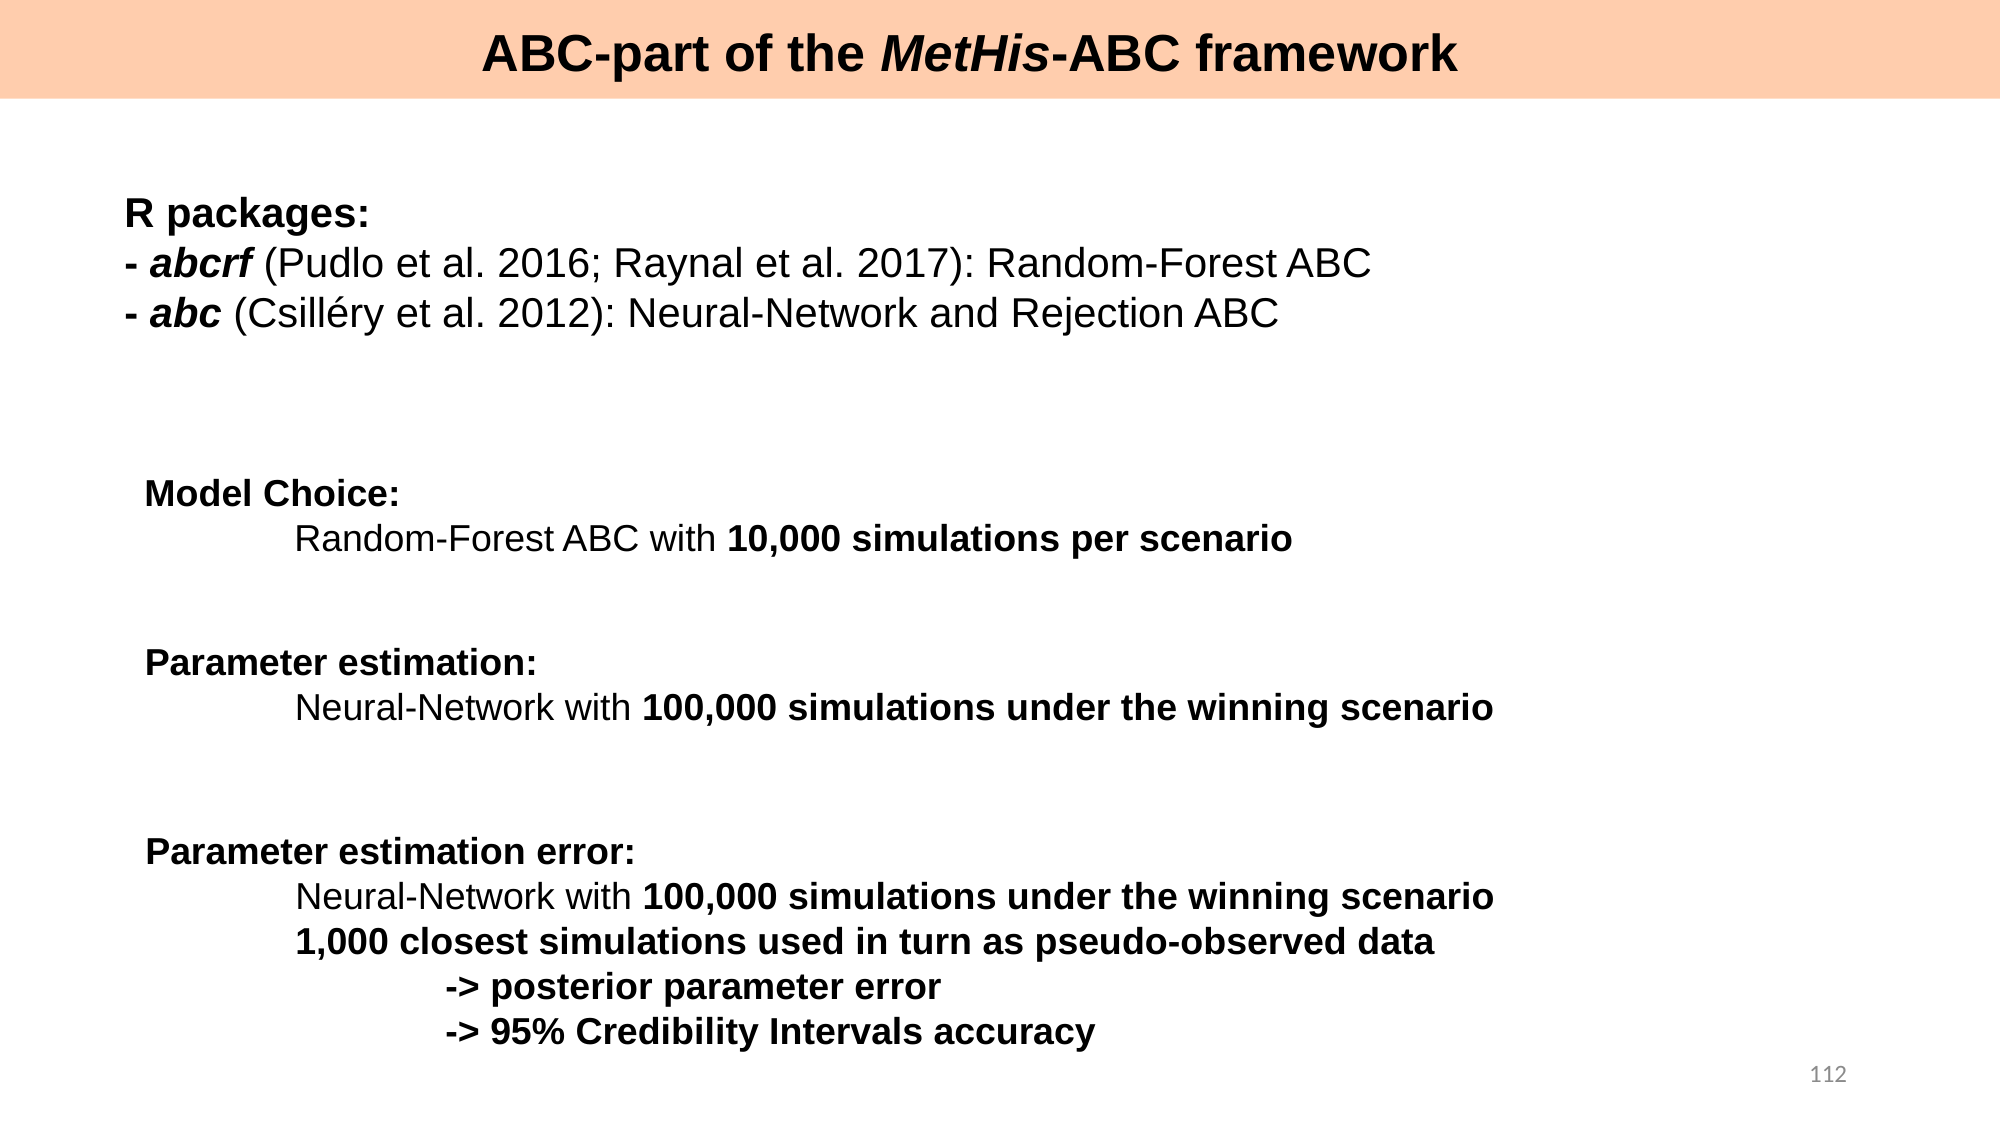

ABC-part of the MetHis-ABC framework
R packages:
- abcrf (Pudlo et al. 2016; Raynal et al. 2017): Random-Forest ABC
- abc (Csilléry et al. 2012): Neural-Network and Rejection ABC
Model Choice:
	Random-Forest ABC with 10,000 simulations per scenario
Parameter estimation:
	Neural-Network with 100,000 simulations under the winning scenario
Parameter estimation error:
	Neural-Network with 100,000 simulations under the winning scenario
	1,000 closest simulations used in turn as pseudo-observed data
		-> posterior parameter error
		-> 95% Credibility Intervals accuracy
112